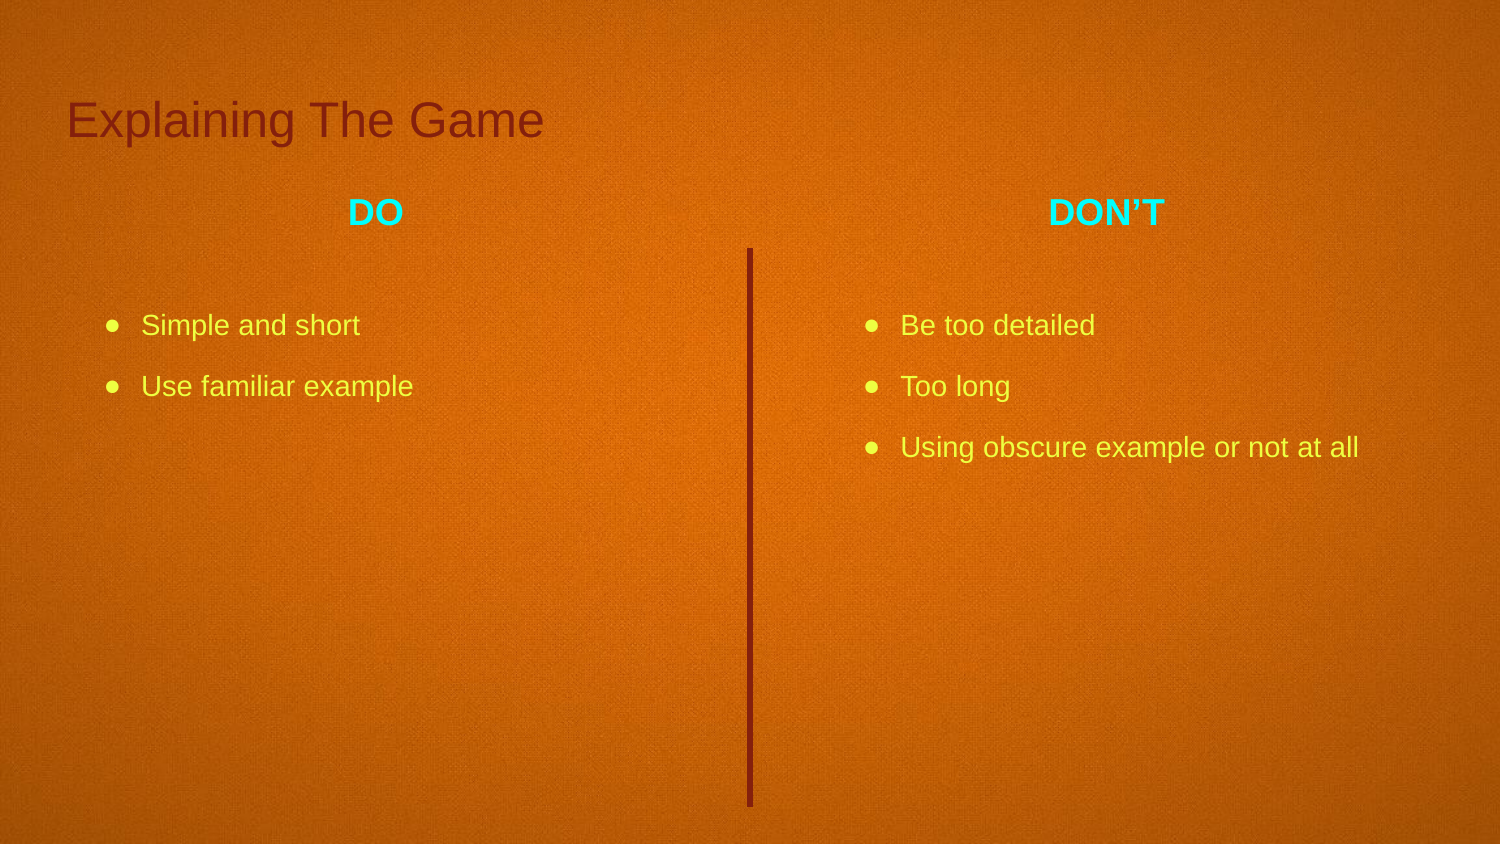

# Explaining The Game
DO
DON’T
Be too detailed
Too long
Using obscure example or not at all
Simple and short
Use familiar example